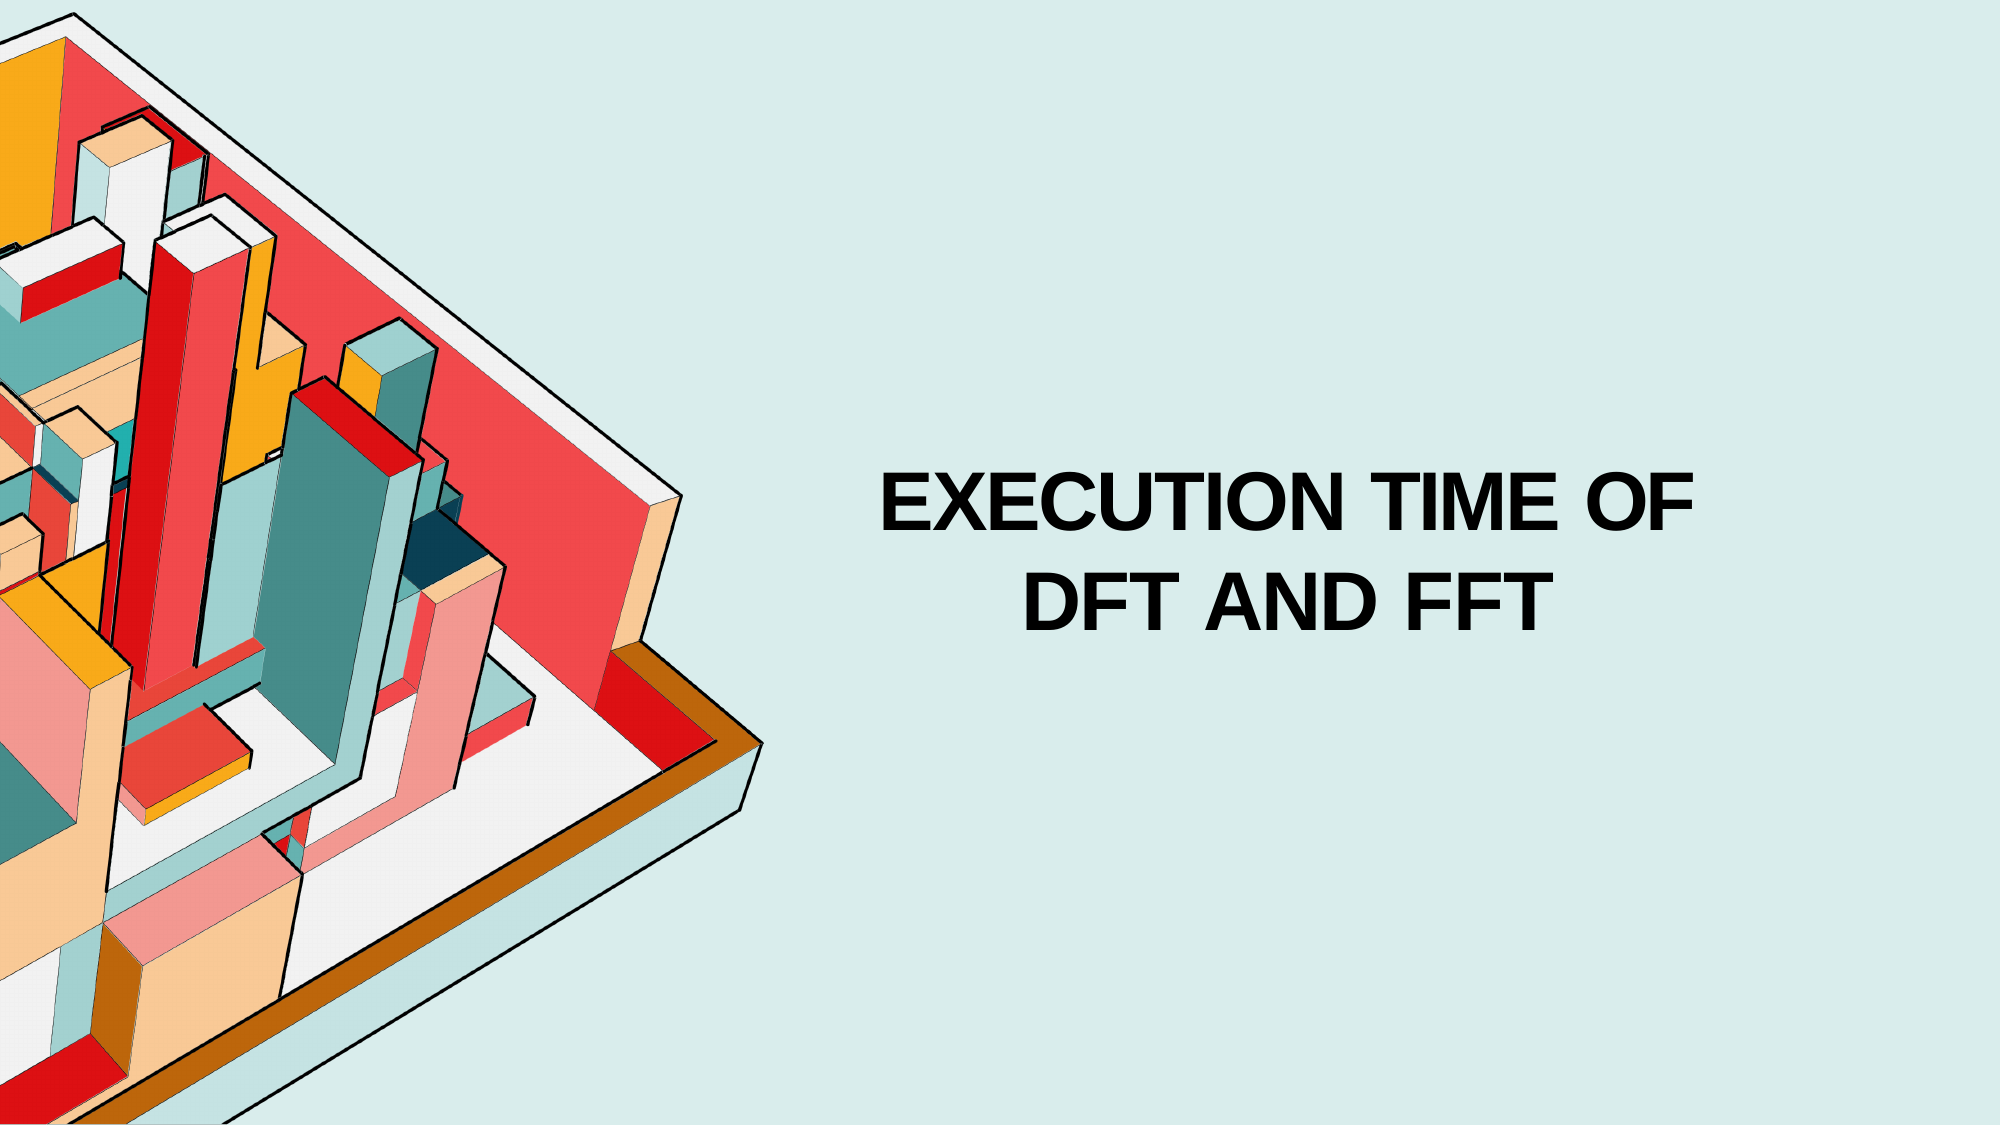

# Execution time of DFT and FFT